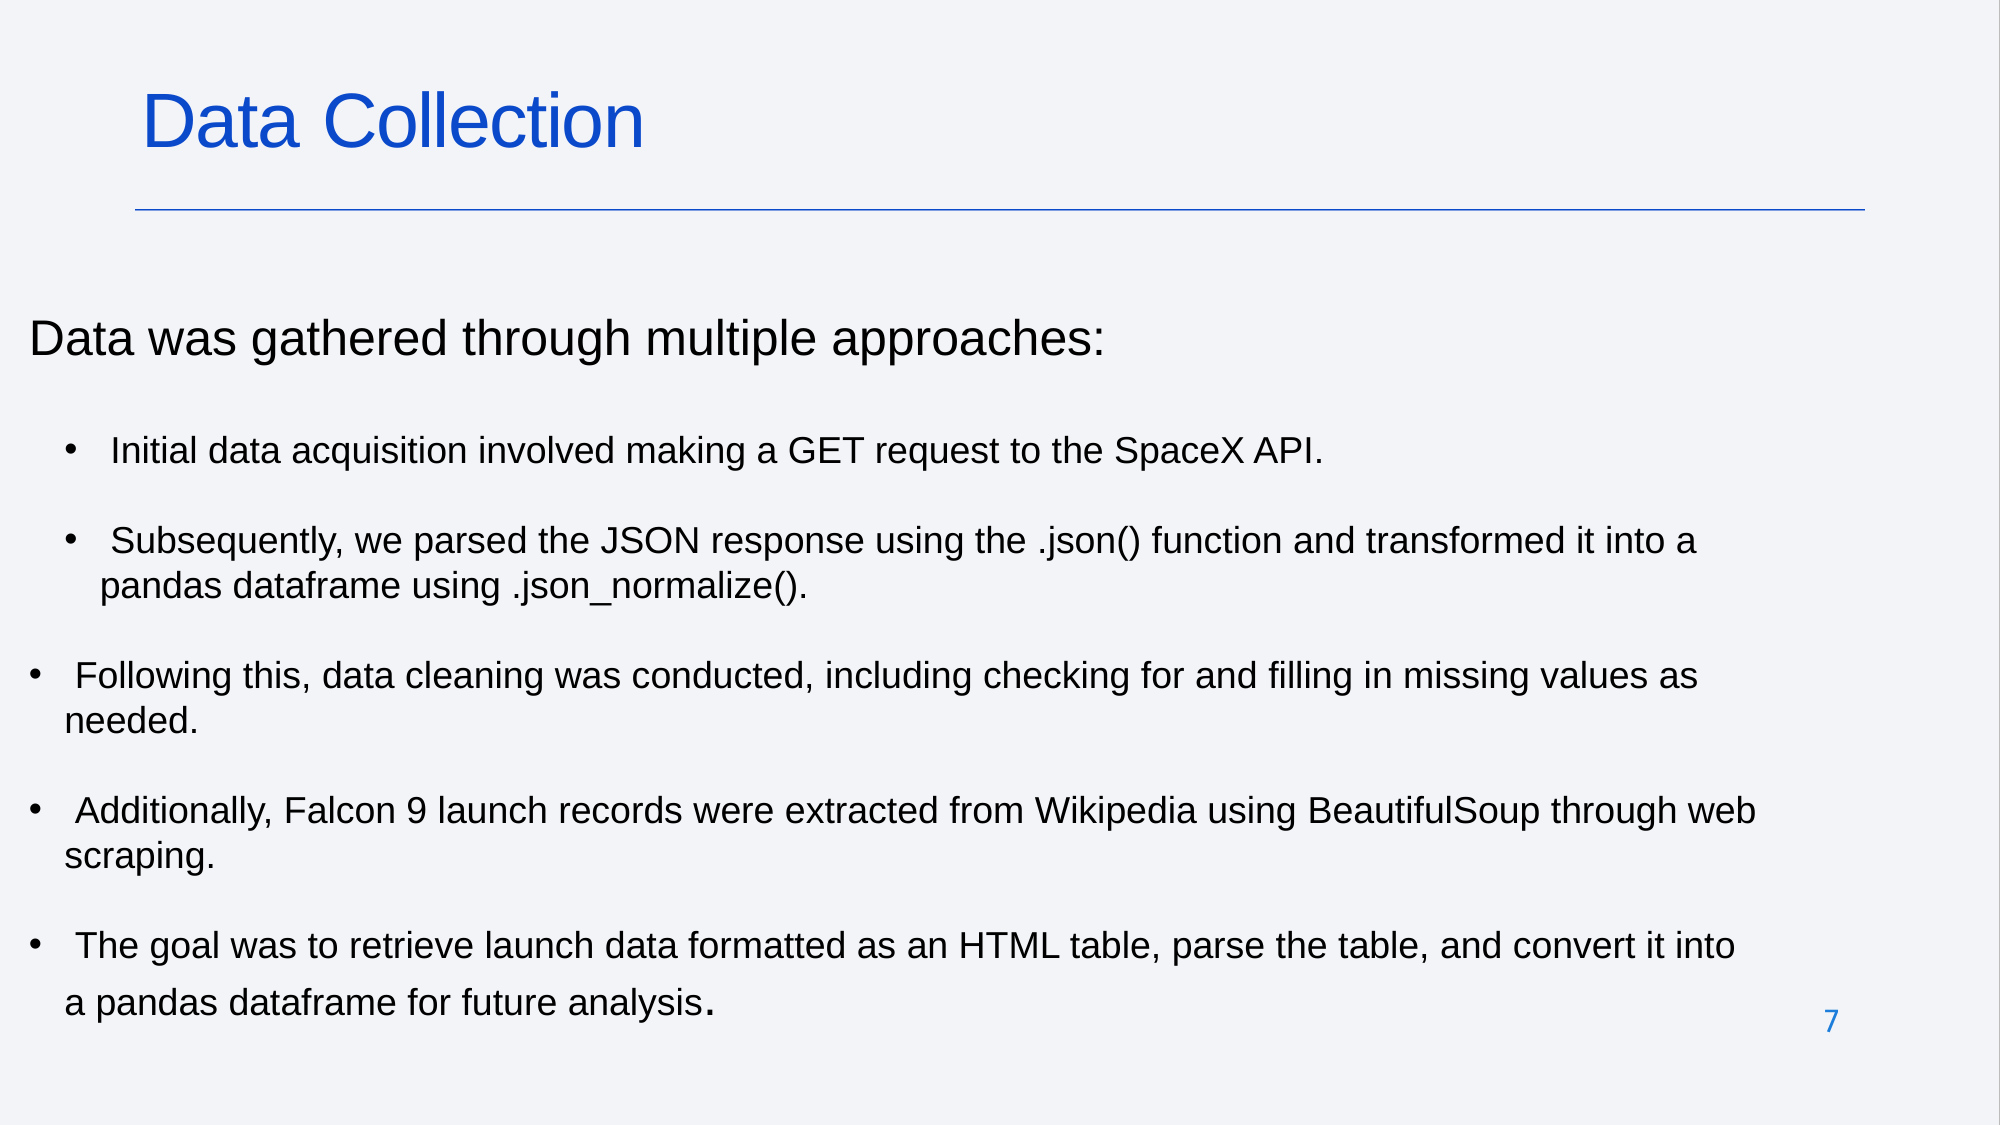

# Data Collection
Data was gathered through multiple approaches:

 Initial data acquisition involved making a GET request to the SpaceX API.

 Subsequently, we parsed the JSON response using the .json() function and transformed it into a pandas dataframe using .json_normalize().

 Following this, data cleaning was conducted, including checking for and filling in missing values as needed.

 Additionally, Falcon 9 launch records were extracted from Wikipedia using BeautifulSoup through web scraping.

 The goal was to retrieve launch data formatted as an HTML table, parse the table, and convert it into a pandas dataframe for future analysis.

7